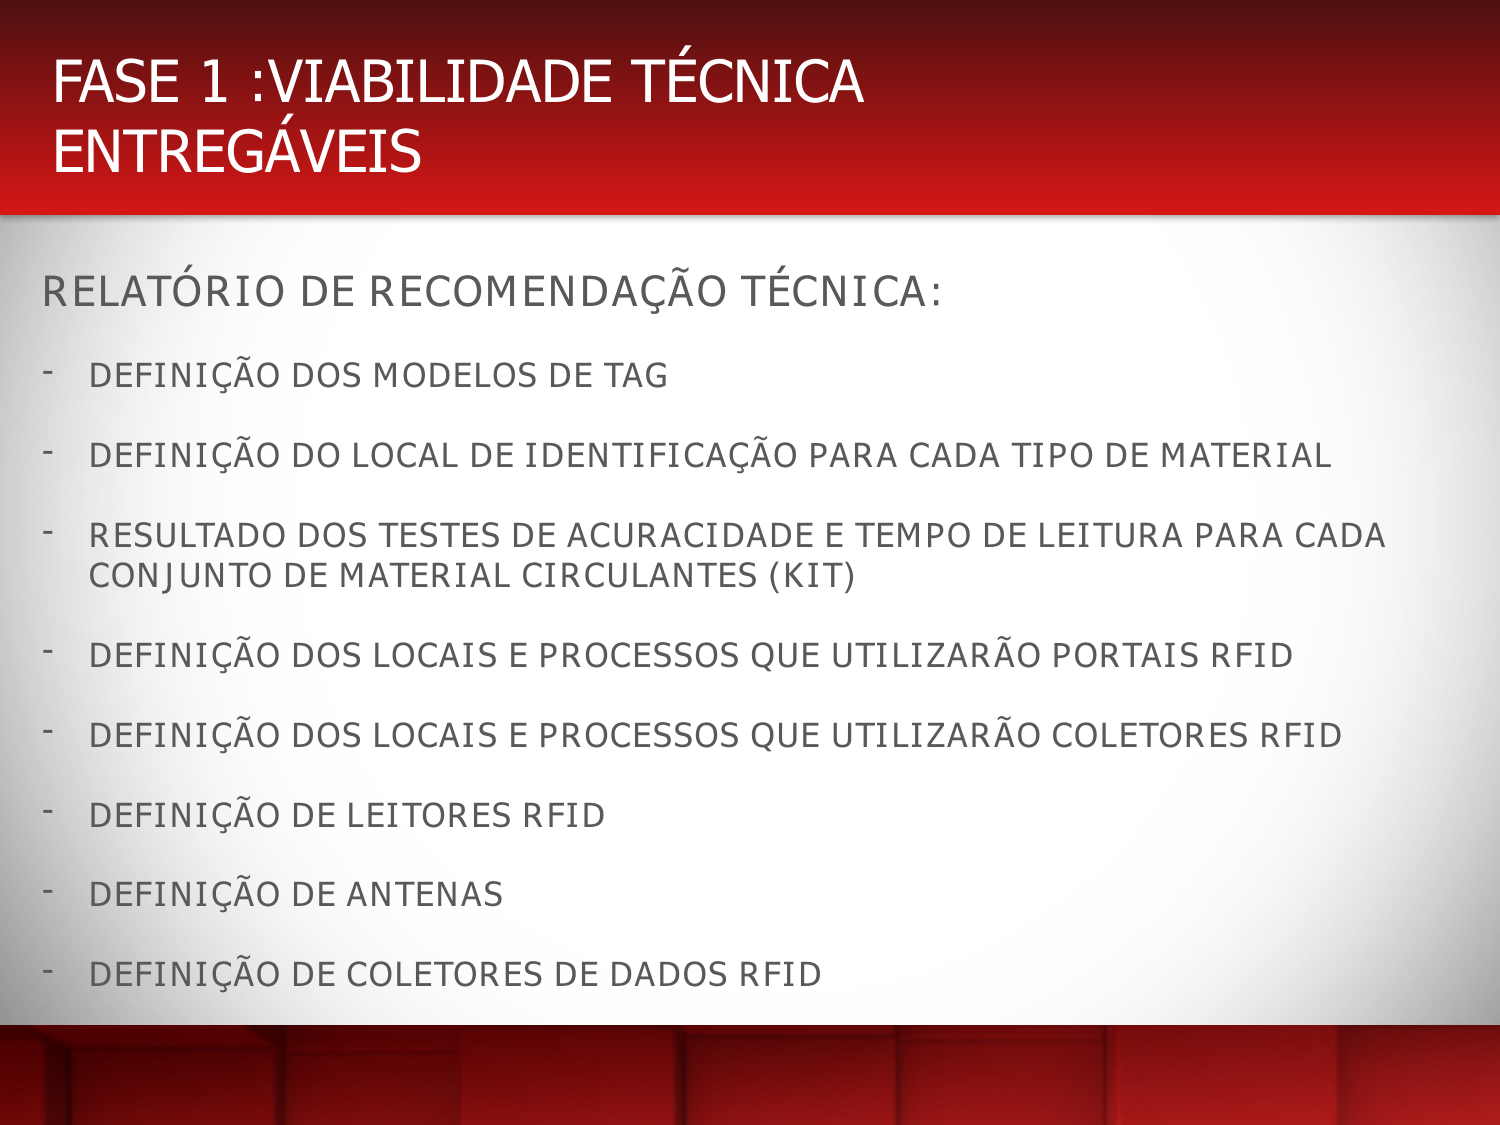

FASE 1 :VIABILIDADE TÉCNICA
ENTREGÁVEIS
RELATÓRIO DE RECOMENDAÇÃO TÉCNICA:

DEFINIÇÃO DOS MODELOS DE TAG

DEFINIÇÃO DO LOCAL DE IDENTIFICAÇÃO PARA CADA TIPO DE MATERIAL

RESULTADO DOS TESTES DE ACURACIDADE E TEMPO DE LEITURA PARA CADA CONJUNTO DE MATERIAL CIRCULANTES (KIT)

DEFINIÇÃO DOS LOCAIS E PROCESSOS QUE UTILIZARÃO PORTAIS RFID

DEFINIÇÃO DOS LOCAIS E PROCESSOS QUE UTILIZARÃO COLETORES RFID

DEFINIÇÃO DE LEITORES RFID

DEFINIÇÃO DE ANTENAS

DEFINIÇÃO DE COLETORES DE DADOS RFID